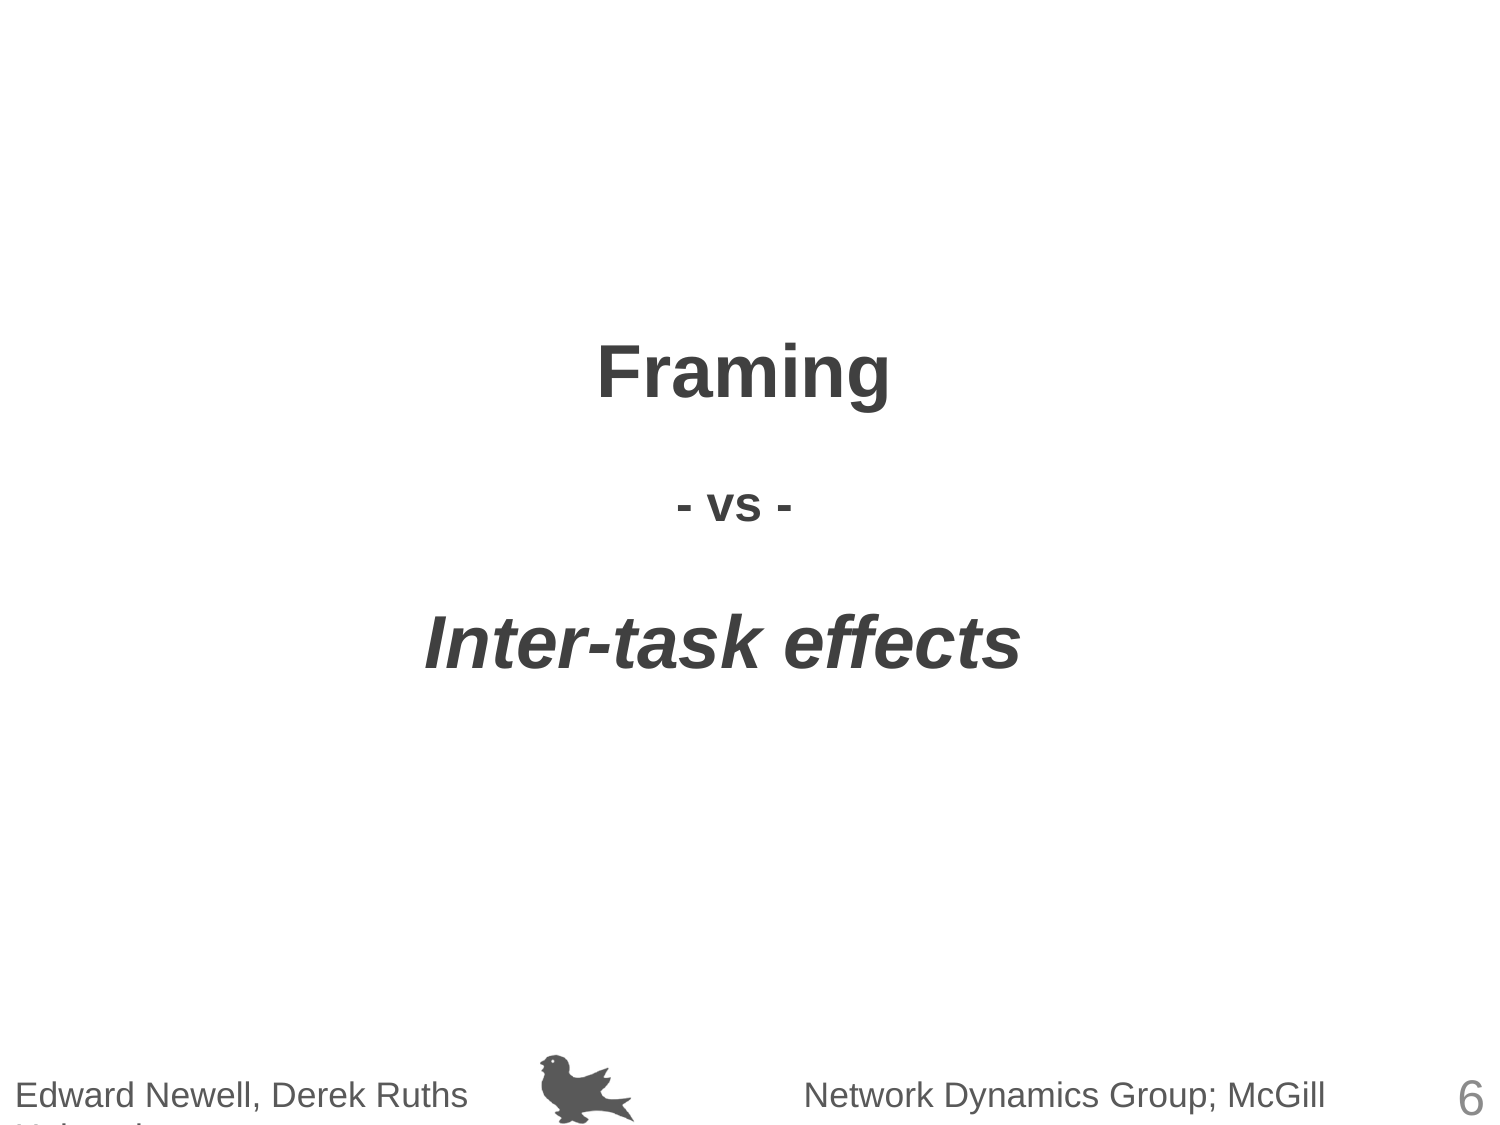

Framing
- vs -
Inter-task effects
6